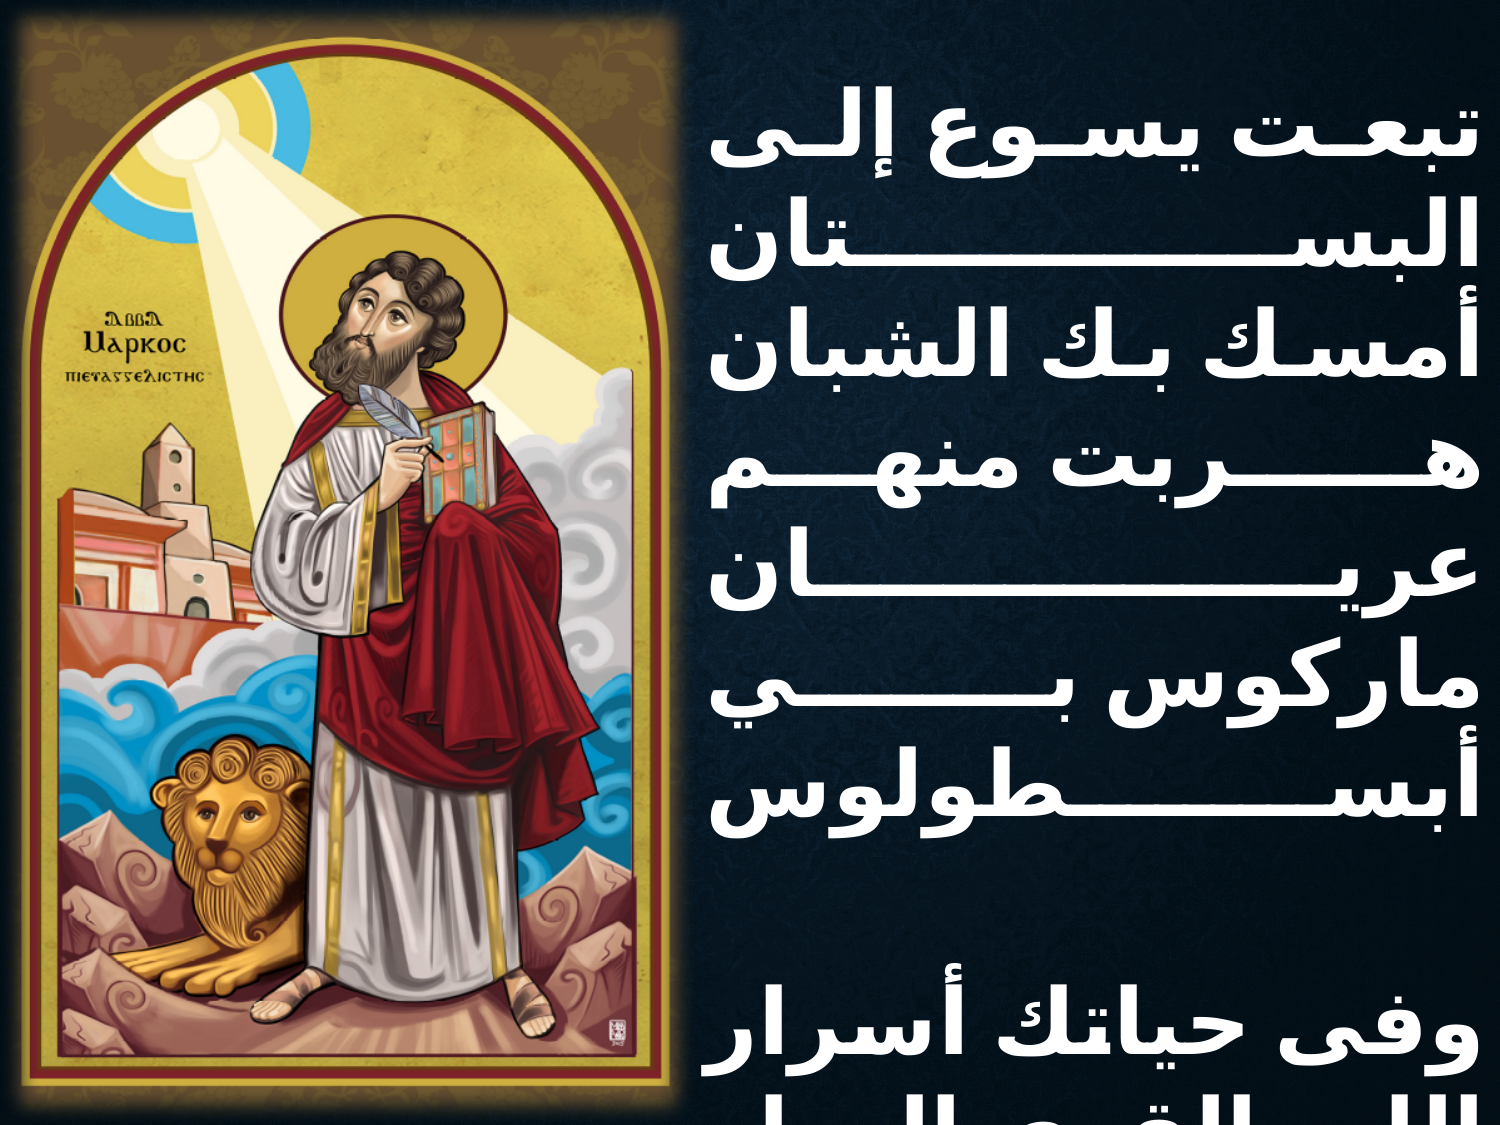

تبعت يسوع إلى البستان
أمسك بك الشبان
هـــربت منهم عريــــــان
ماركوس بي أبسطولوس
وفى حياتك أسرار
اللـه القوي الجبار
بها خلاص الأبرار
ماركوس بي أبسطولوس